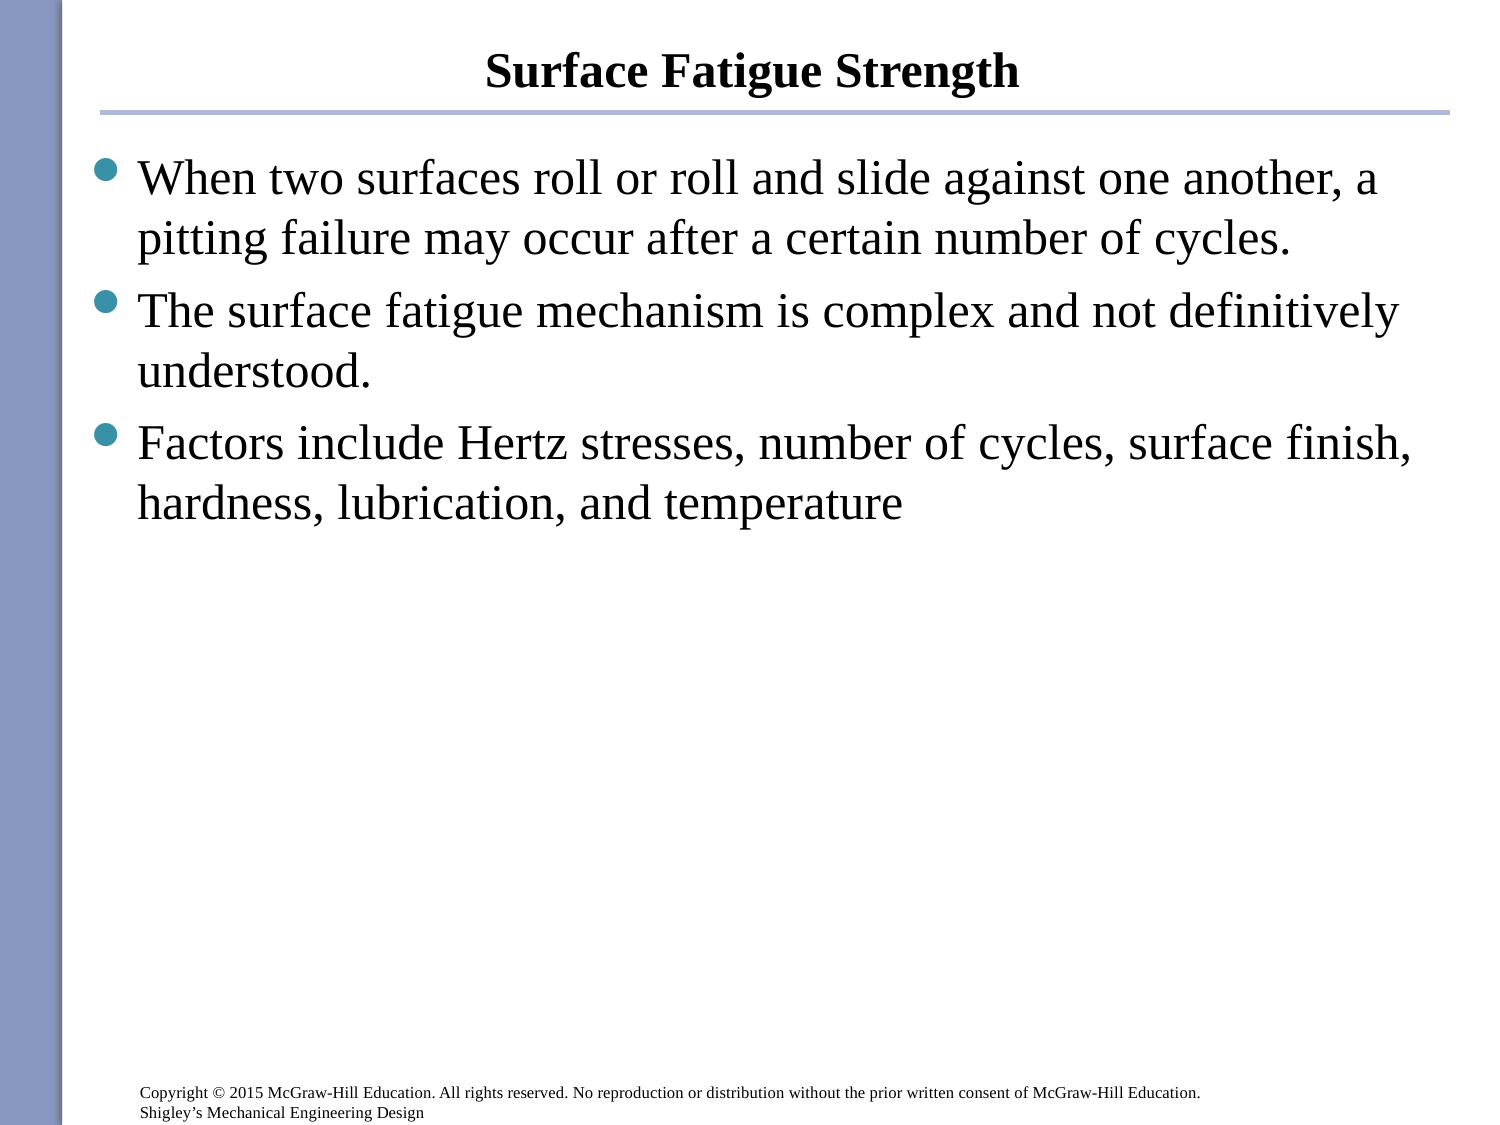

# Surface Fatigue Strength
When two surfaces roll or roll and slide against one another, a pitting failure may occur after a certain number of cycles.
The surface fatigue mechanism is complex and not definitively understood.
Factors include Hertz stresses, number of cycles, surface finish, hardness, lubrication, and temperature